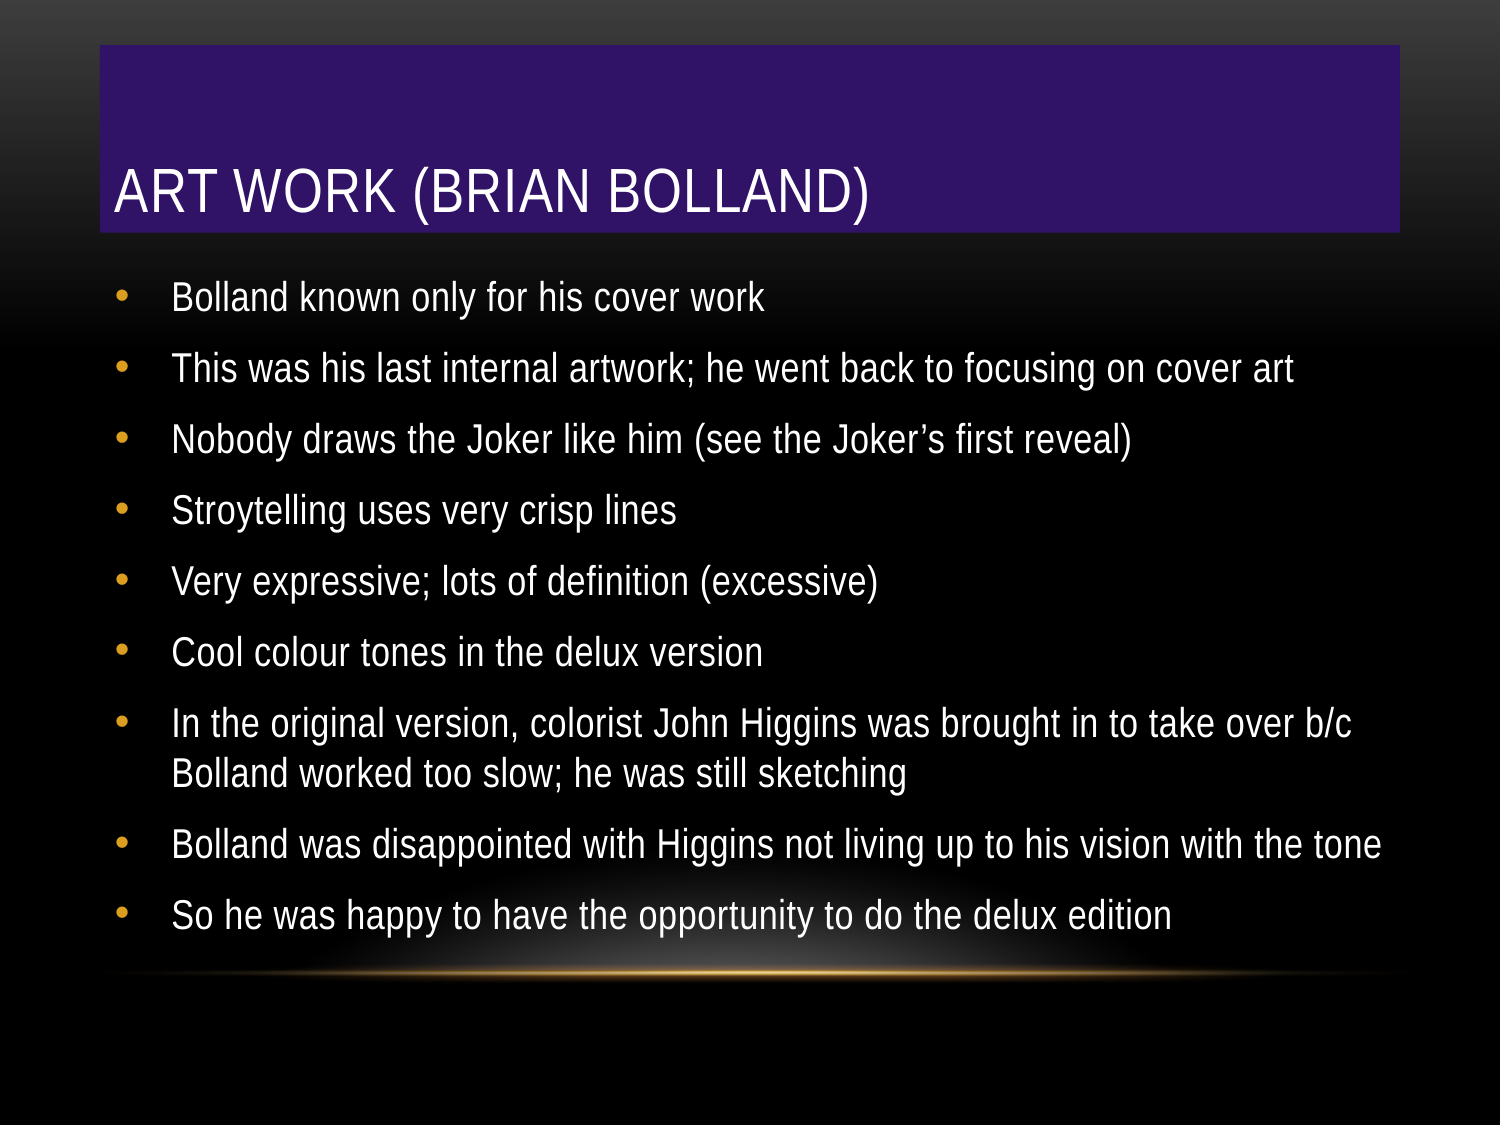

# Art Work (Brian Bolland)
Bolland known only for his cover work
This was his last internal artwork; he went back to focusing on cover art
Nobody draws the Joker like him (see the Joker’s first reveal)
Stroytelling uses very crisp lines
Very expressive; lots of definition (excessive)
Cool colour tones in the delux version
In the original version, colorist John Higgins was brought in to take over b/c Bolland worked too slow; he was still sketching
Bolland was disappointed with Higgins not living up to his vision with the tone
So he was happy to have the opportunity to do the delux edition